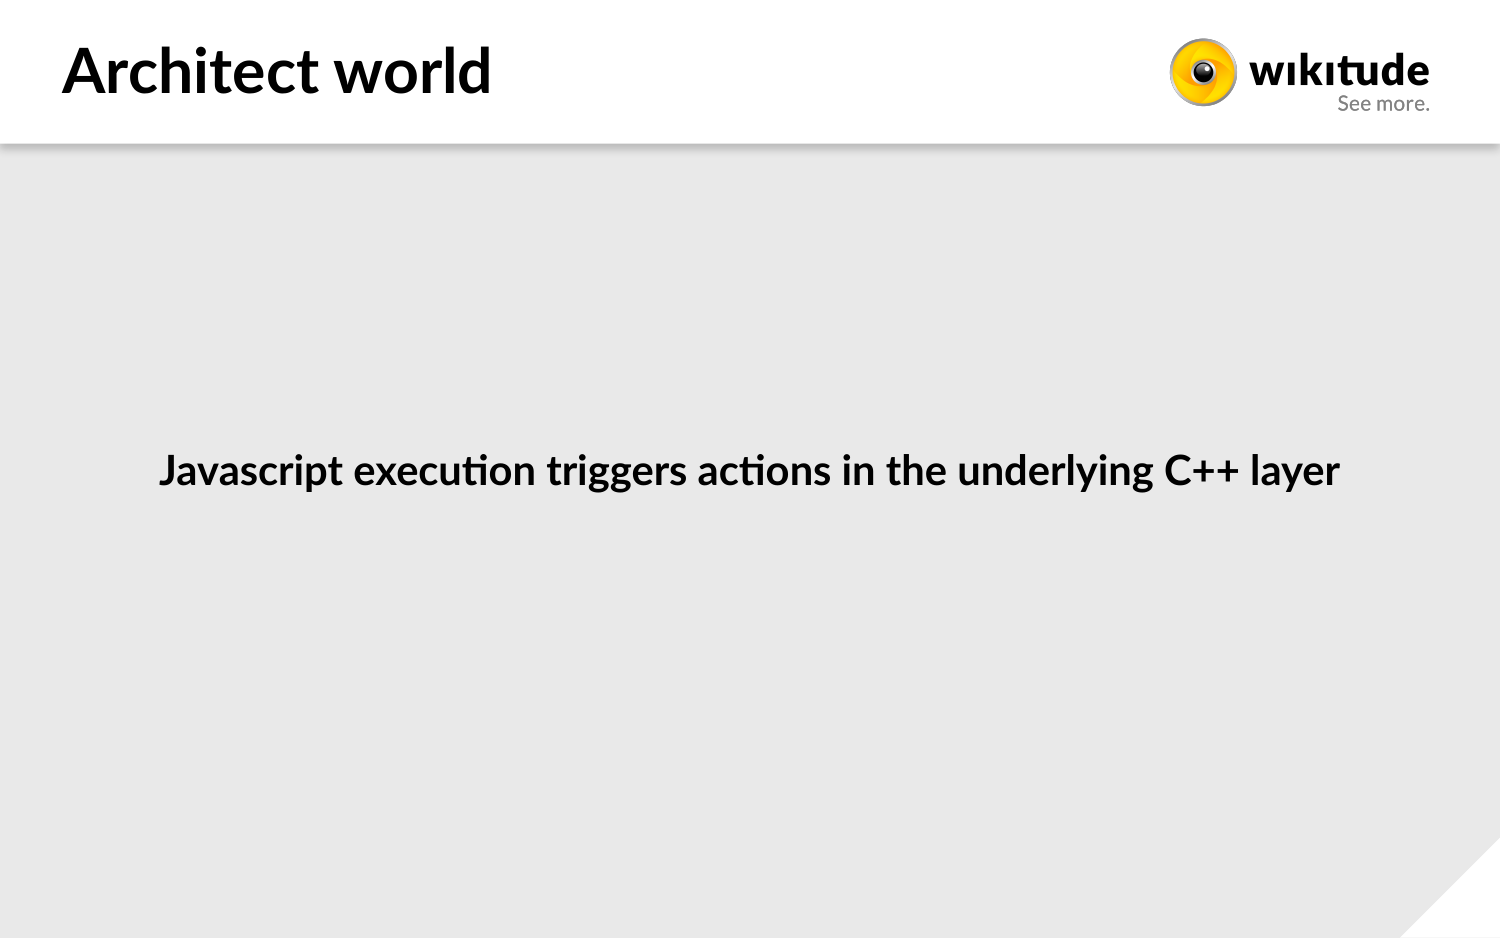

# Architect world
Javascript execution triggers actions in the underlying C++ layer
14